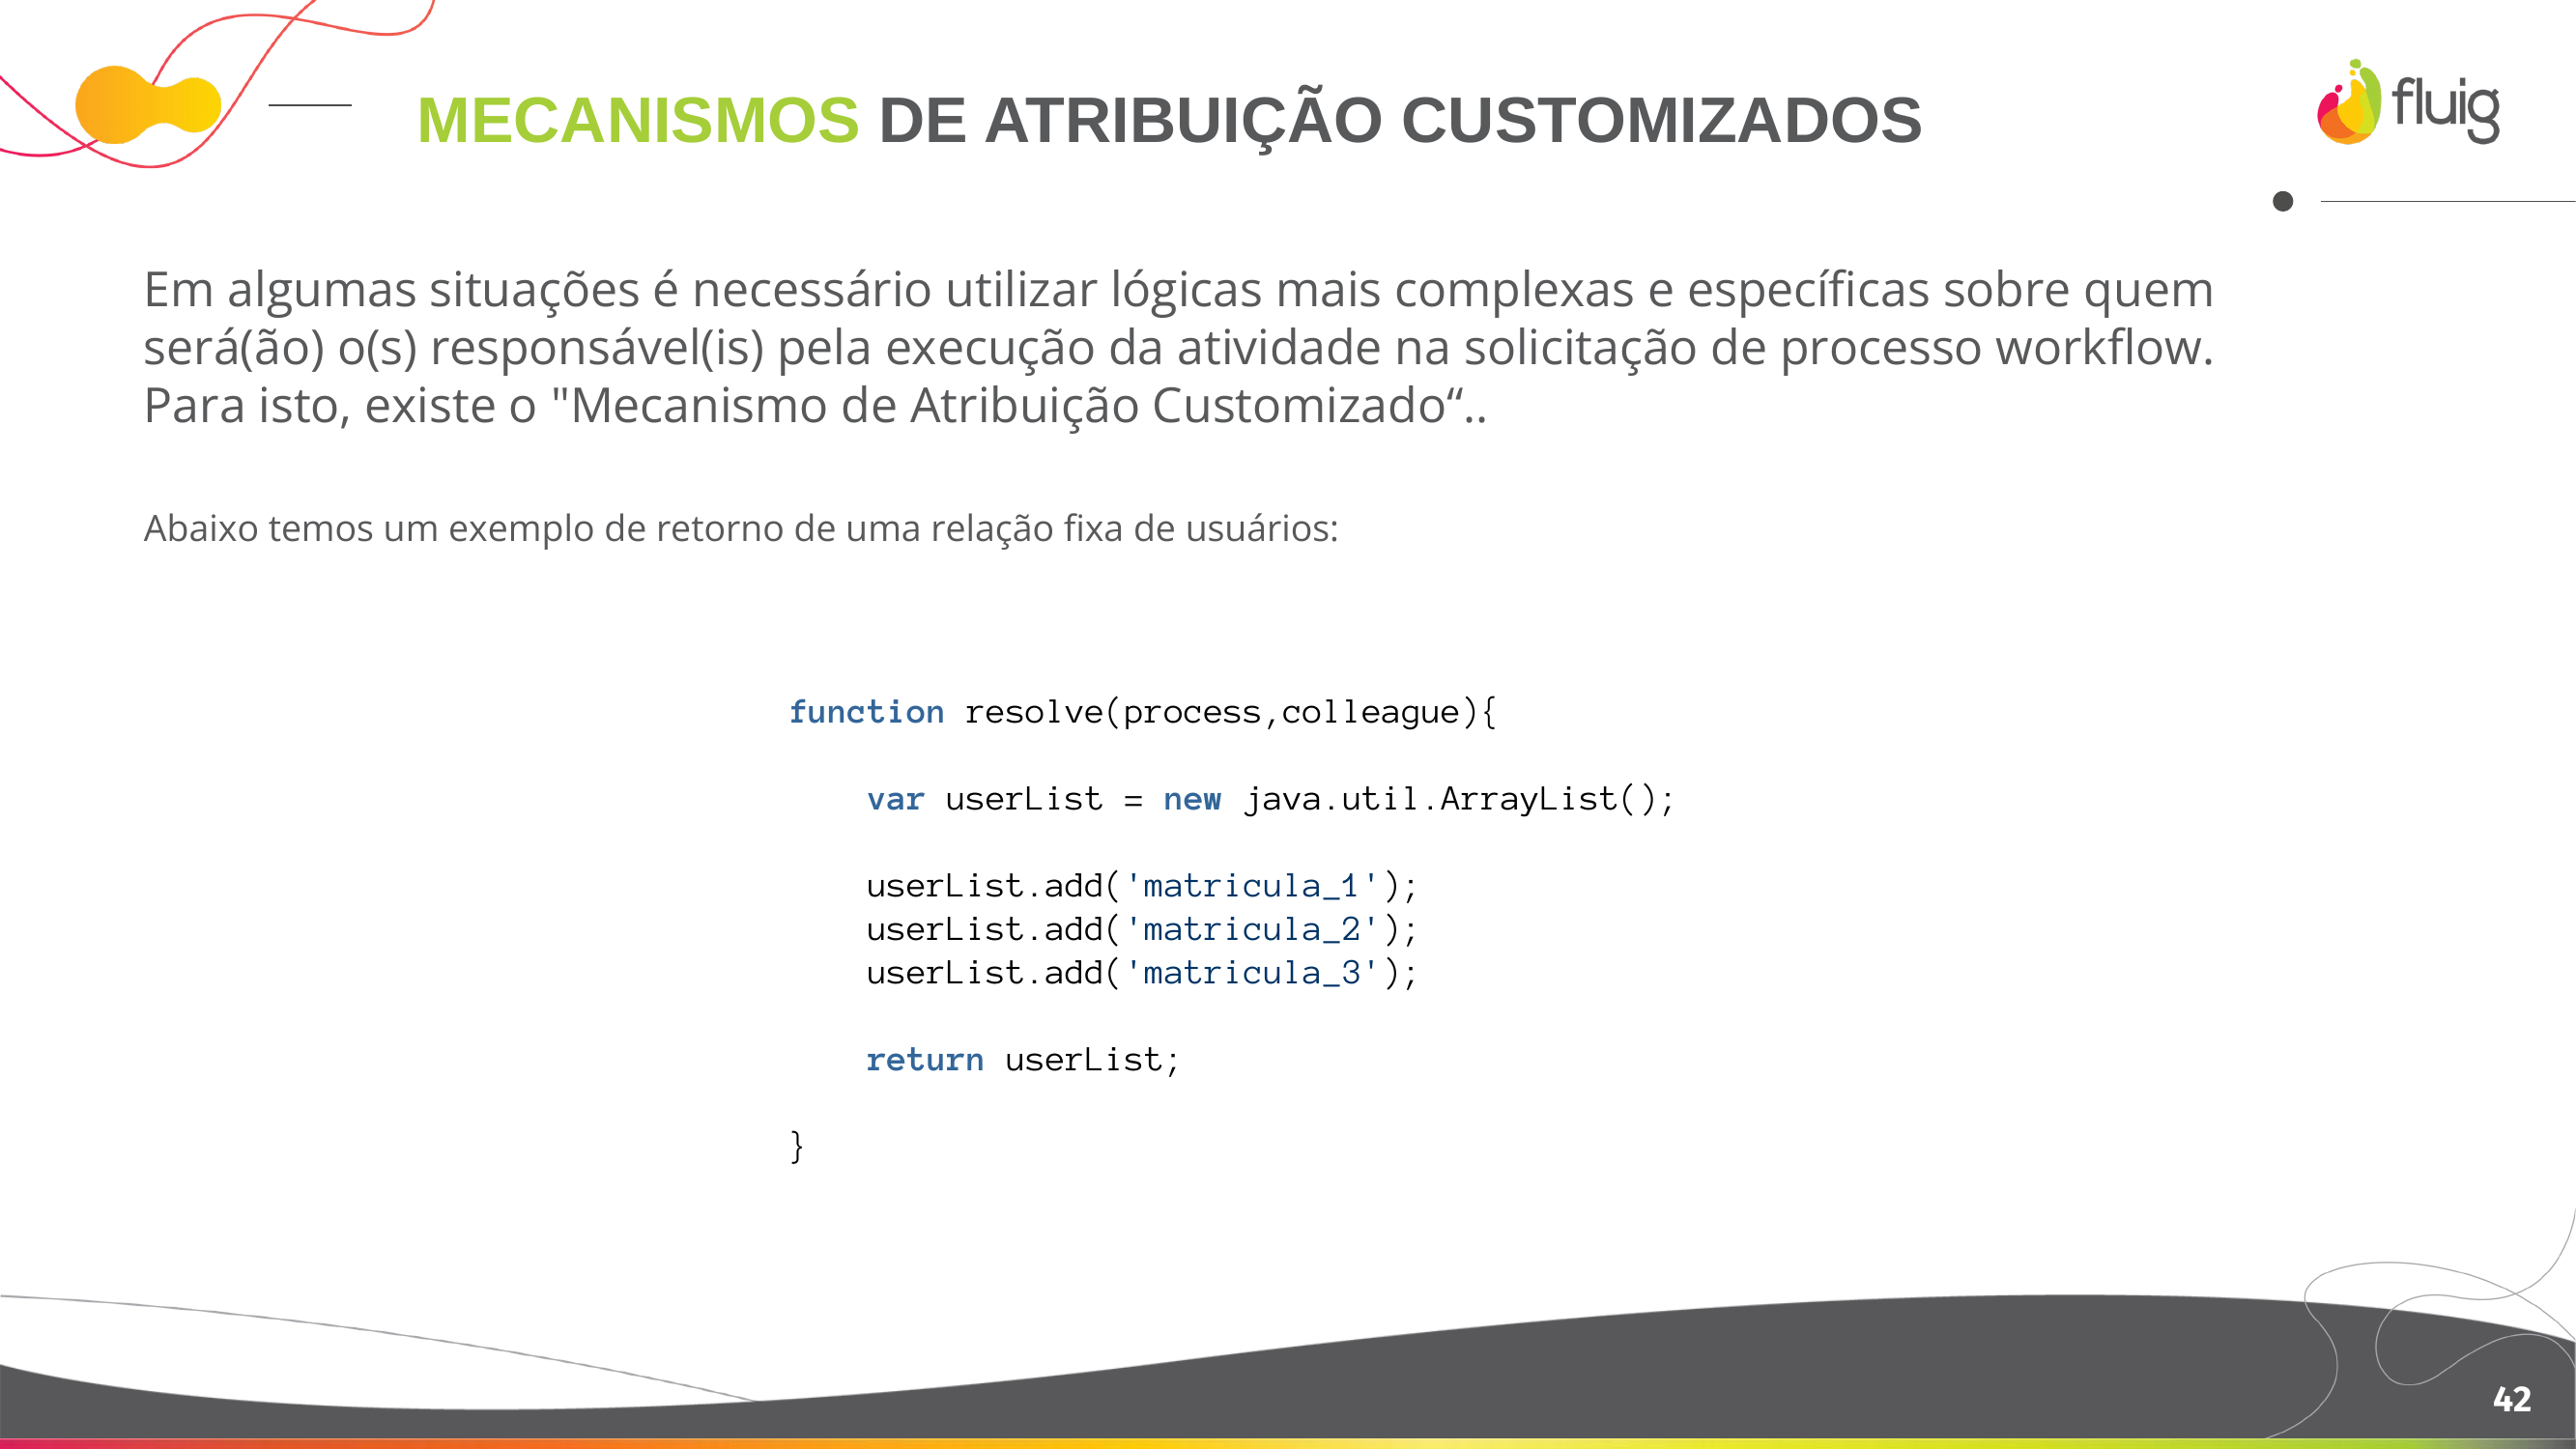

# MECANISMOS DE ATRIBUIÇÃO CUSTOMIZADOS
Em algumas situações é necessário utilizar lógicas mais complexas e específicas sobre quem será(ão) o(s) responsável(is) pela execução da atividade na solicitação de processo workflow. Para isto, existe o "Mecanismo de Atribuição Customizado“..
Abaixo temos um exemplo de retorno de uma relação fixa de usuários:

function resolve(process,colleague){

    var userList = new java.util.ArrayList();

    userList.add('matricula_1');
    userList.add('matricula_2');
    userList.add('matricula_3');

    return userList;

}